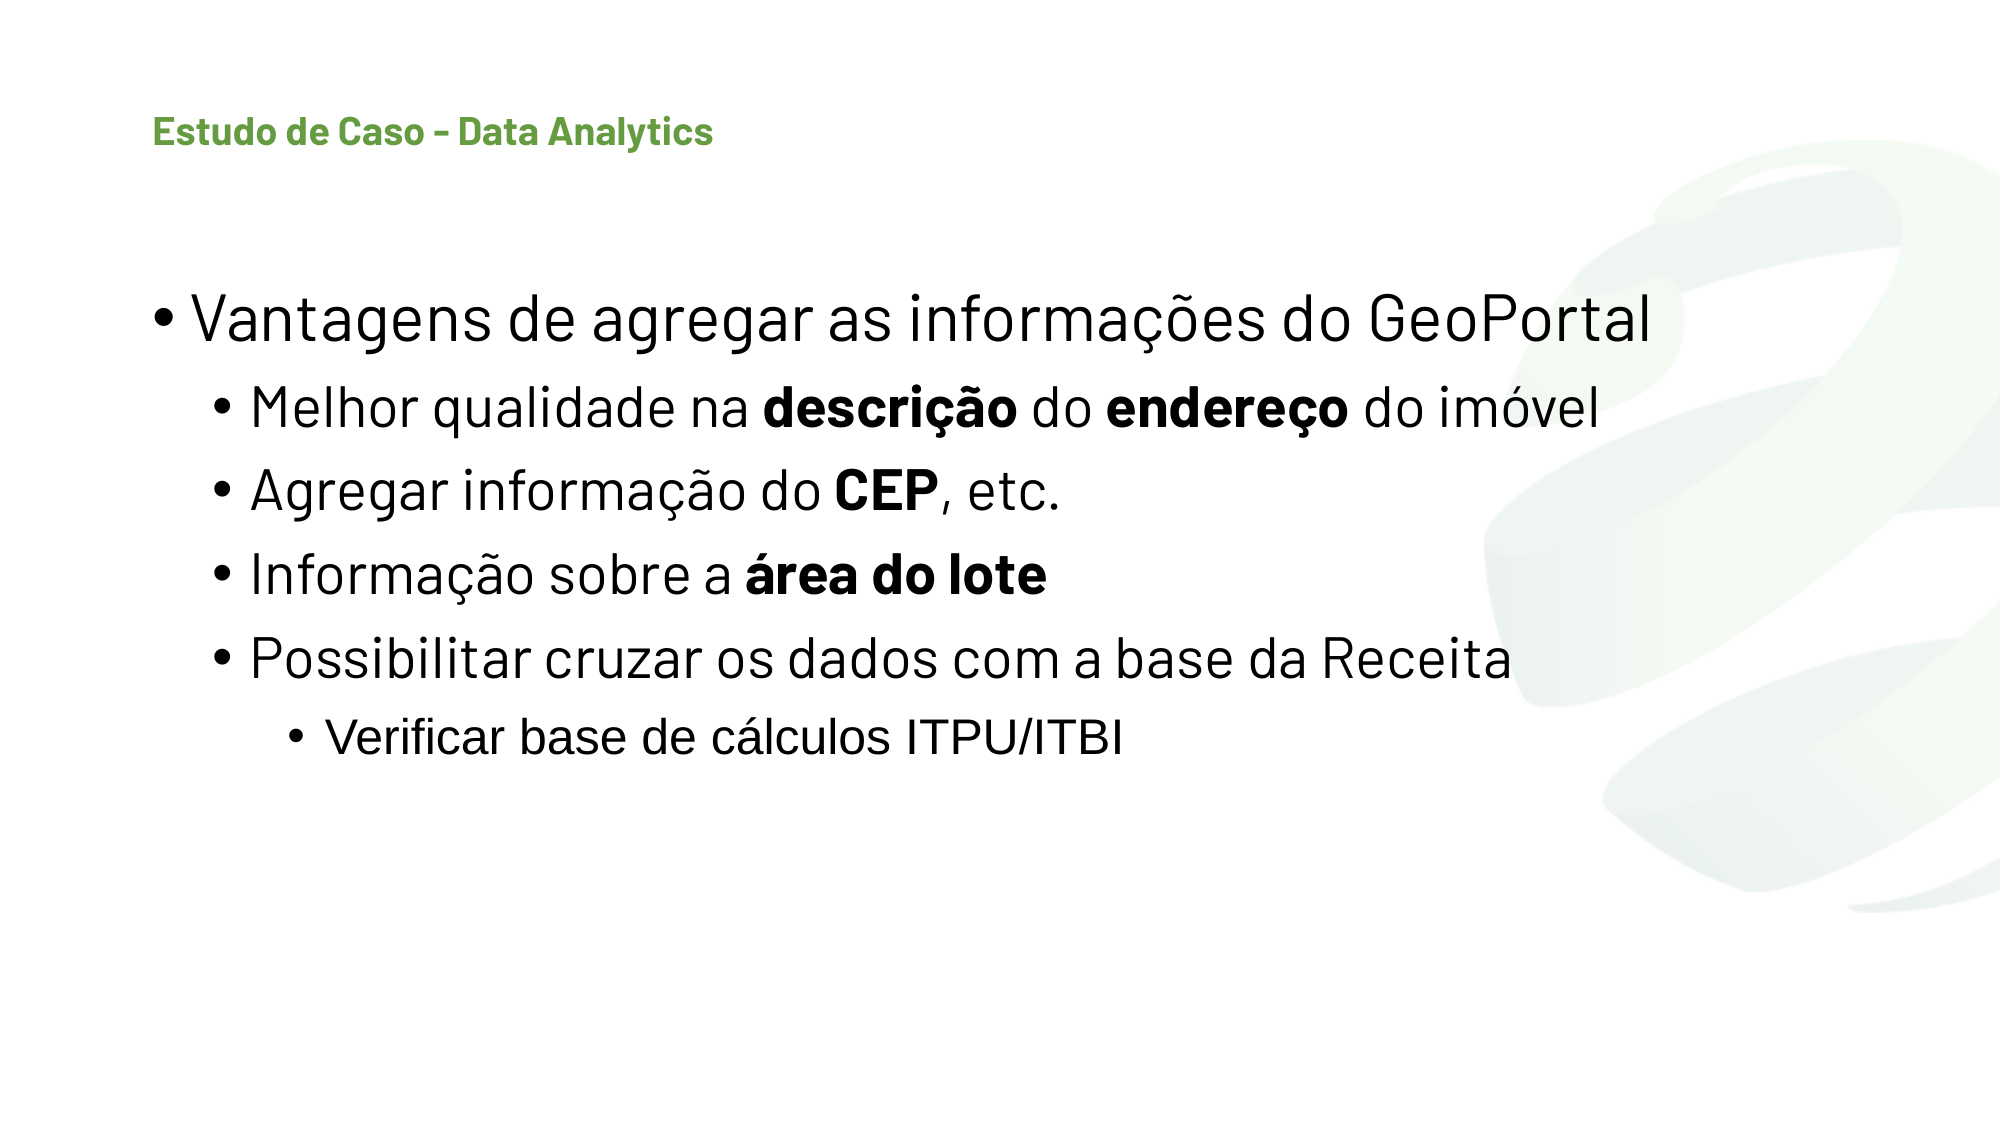

# Estudo de Caso - Data Analytics
Vantagens de agregar as informações do GeoPortal
Melhor qualidade na descrição do endereço do imóvel
Agregar informação do CEP, etc.
Informação sobre a área do lote
Possibilitar cruzar os dados com a base da Receita
Verificar base de cálculos ITPU/ITBI